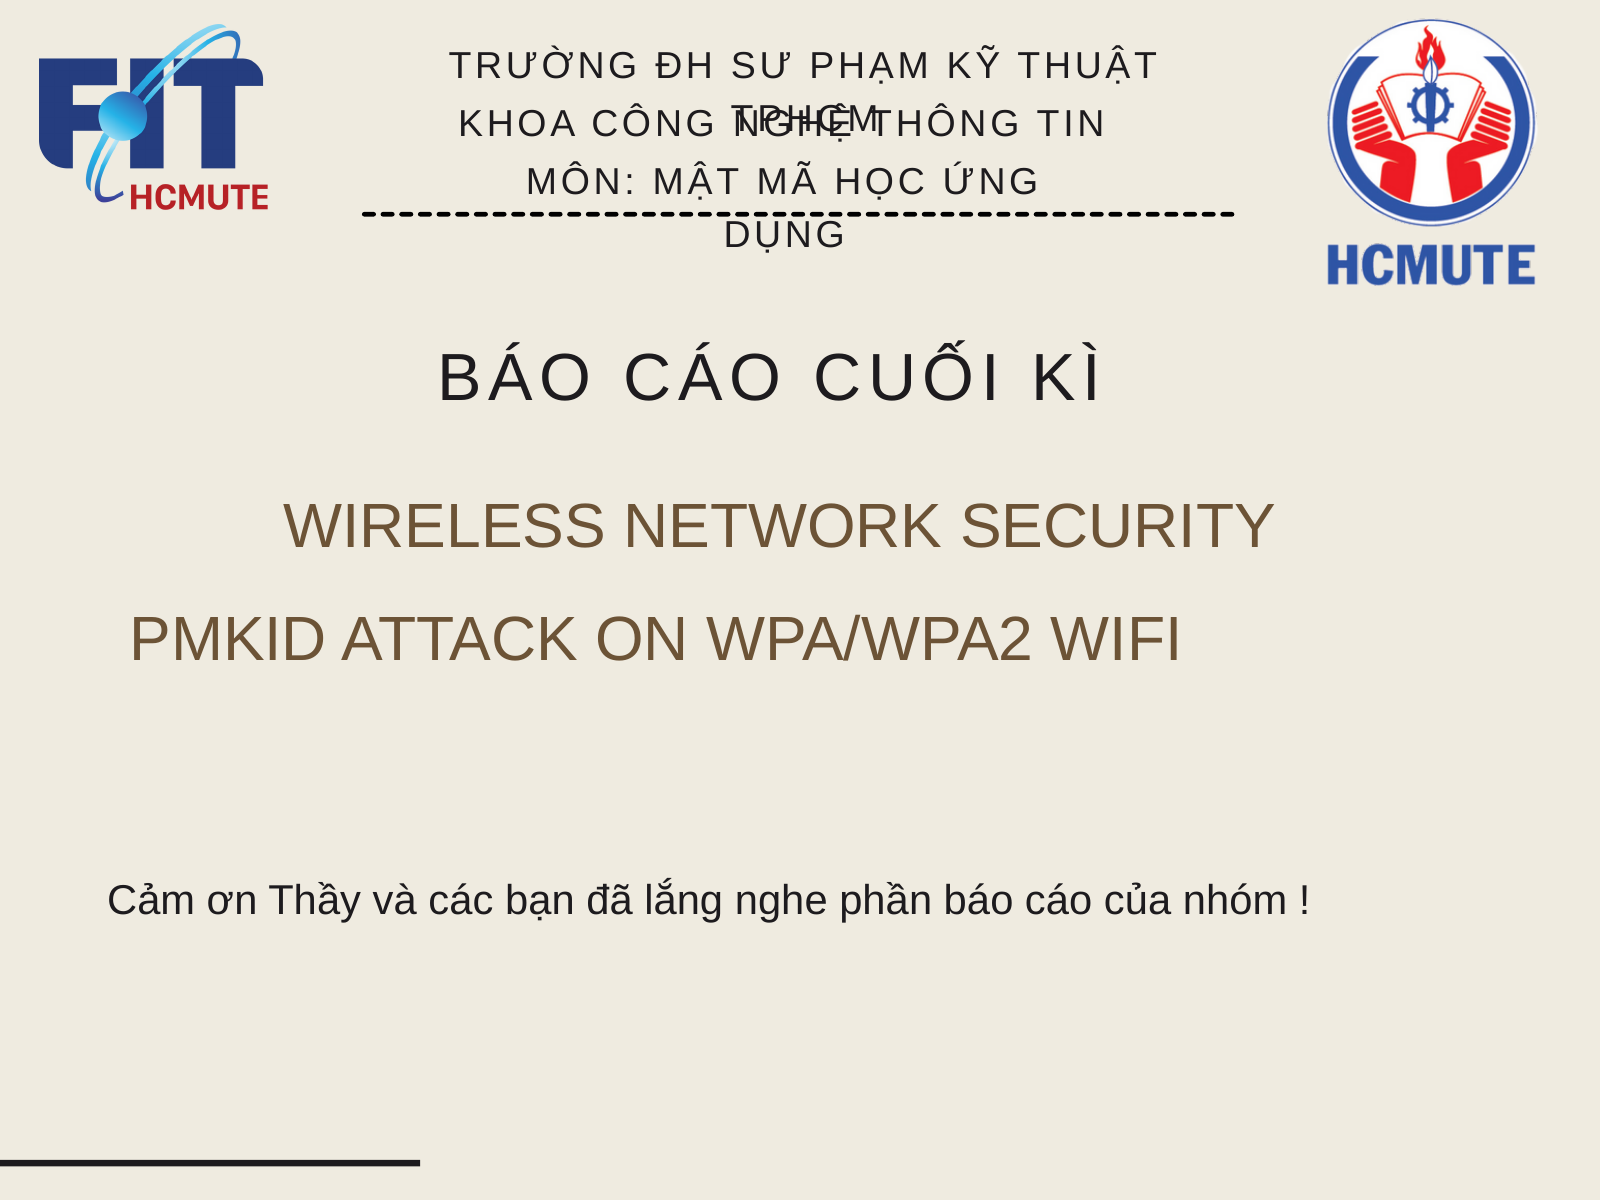

TRƯỜNG ĐH SƯ PHẠM KỸ THUẬT TPHCM
KHOA CÔNG NGHỆ THÔNG TIN
MÔN: MẬT MÃ HỌC ỨNG DỤNG

BÁO CÁO CUỐI KÌ
WIRELESS NETWORK SECURITY
PMKID ATTACK ON WPA/WPA2 WIFI

Cảm ơn Thầy và các bạn đã lắng nghe phần báo cáo của nhóm !